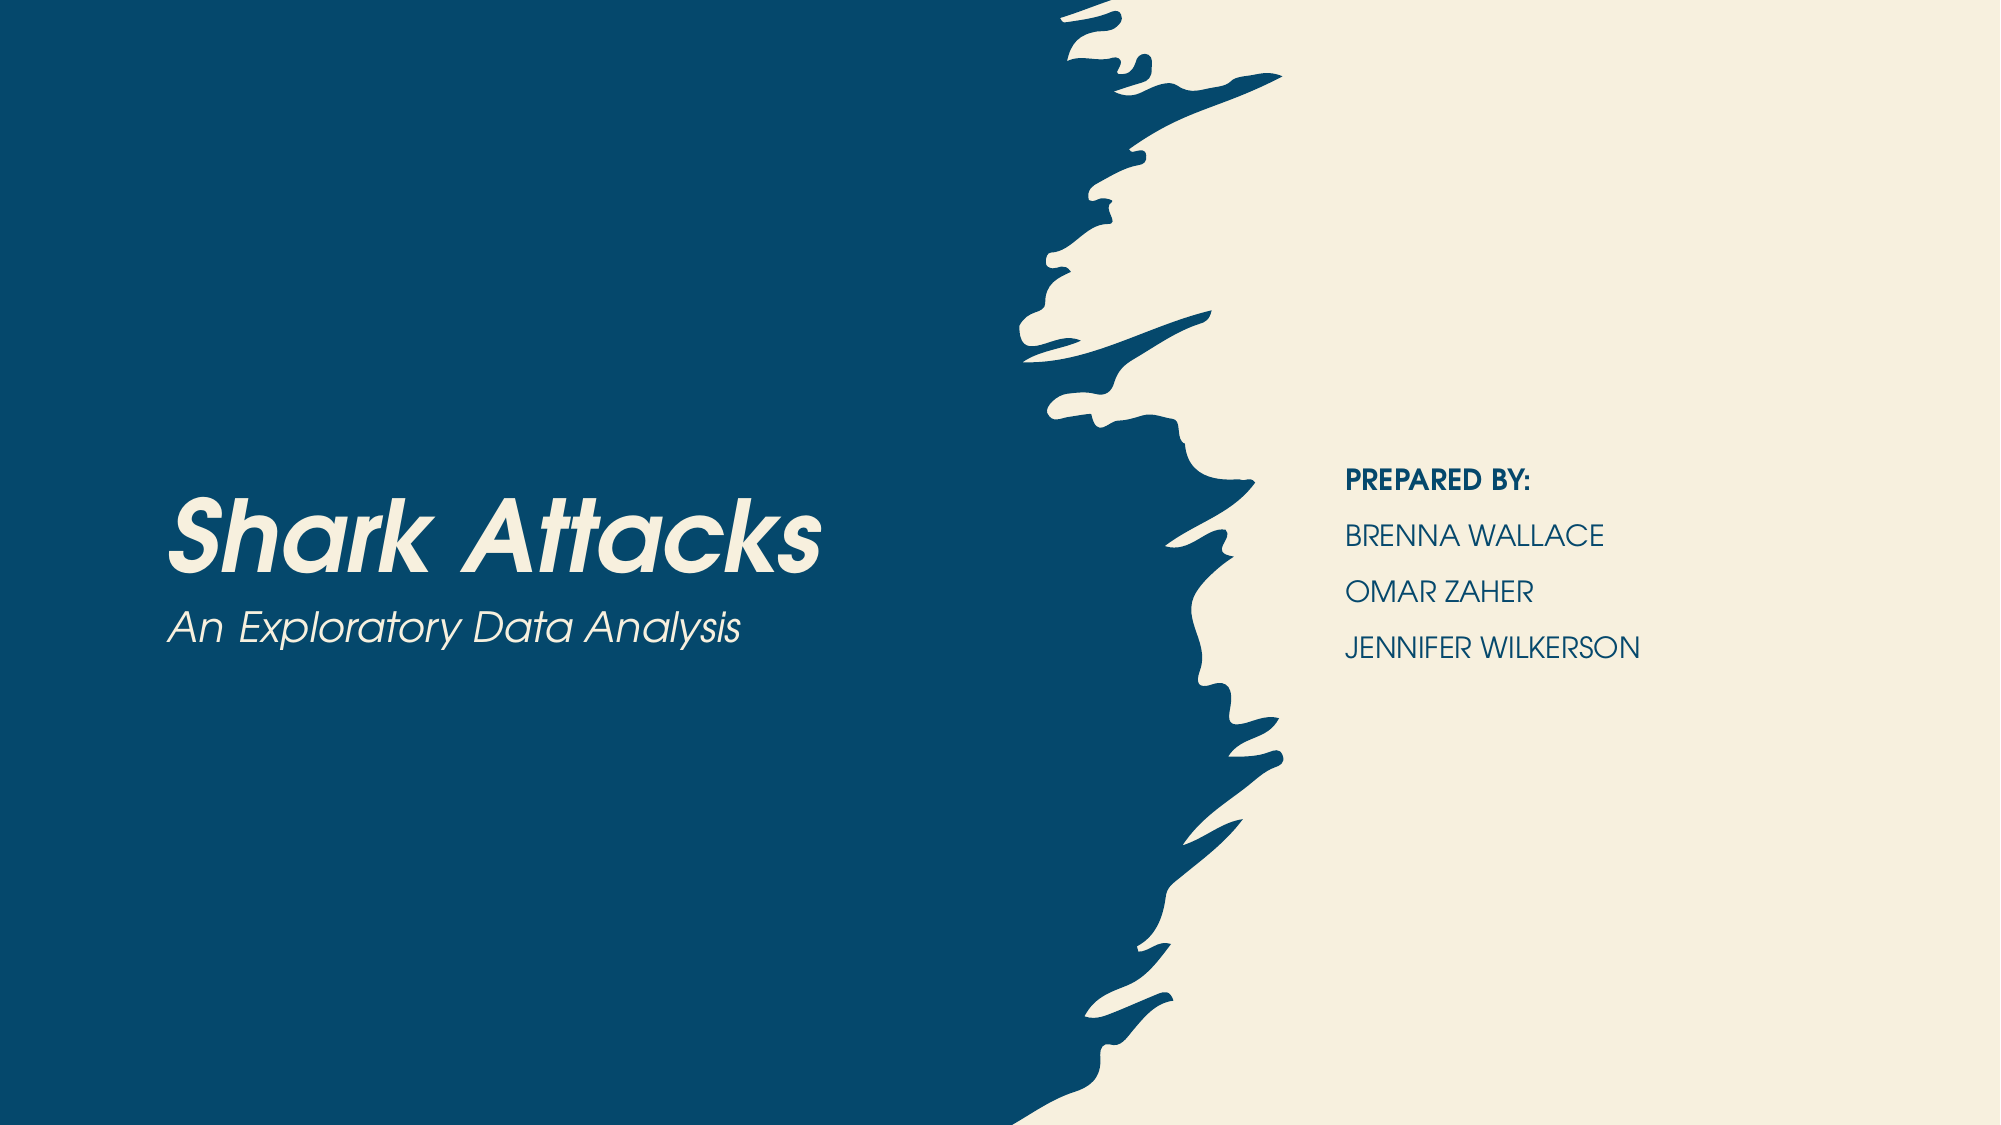

# Shark Attacks An Exploratory Data Analysis
Prepared by:
Brenna Wallace
Omar zaher
Jennifer wilkerson